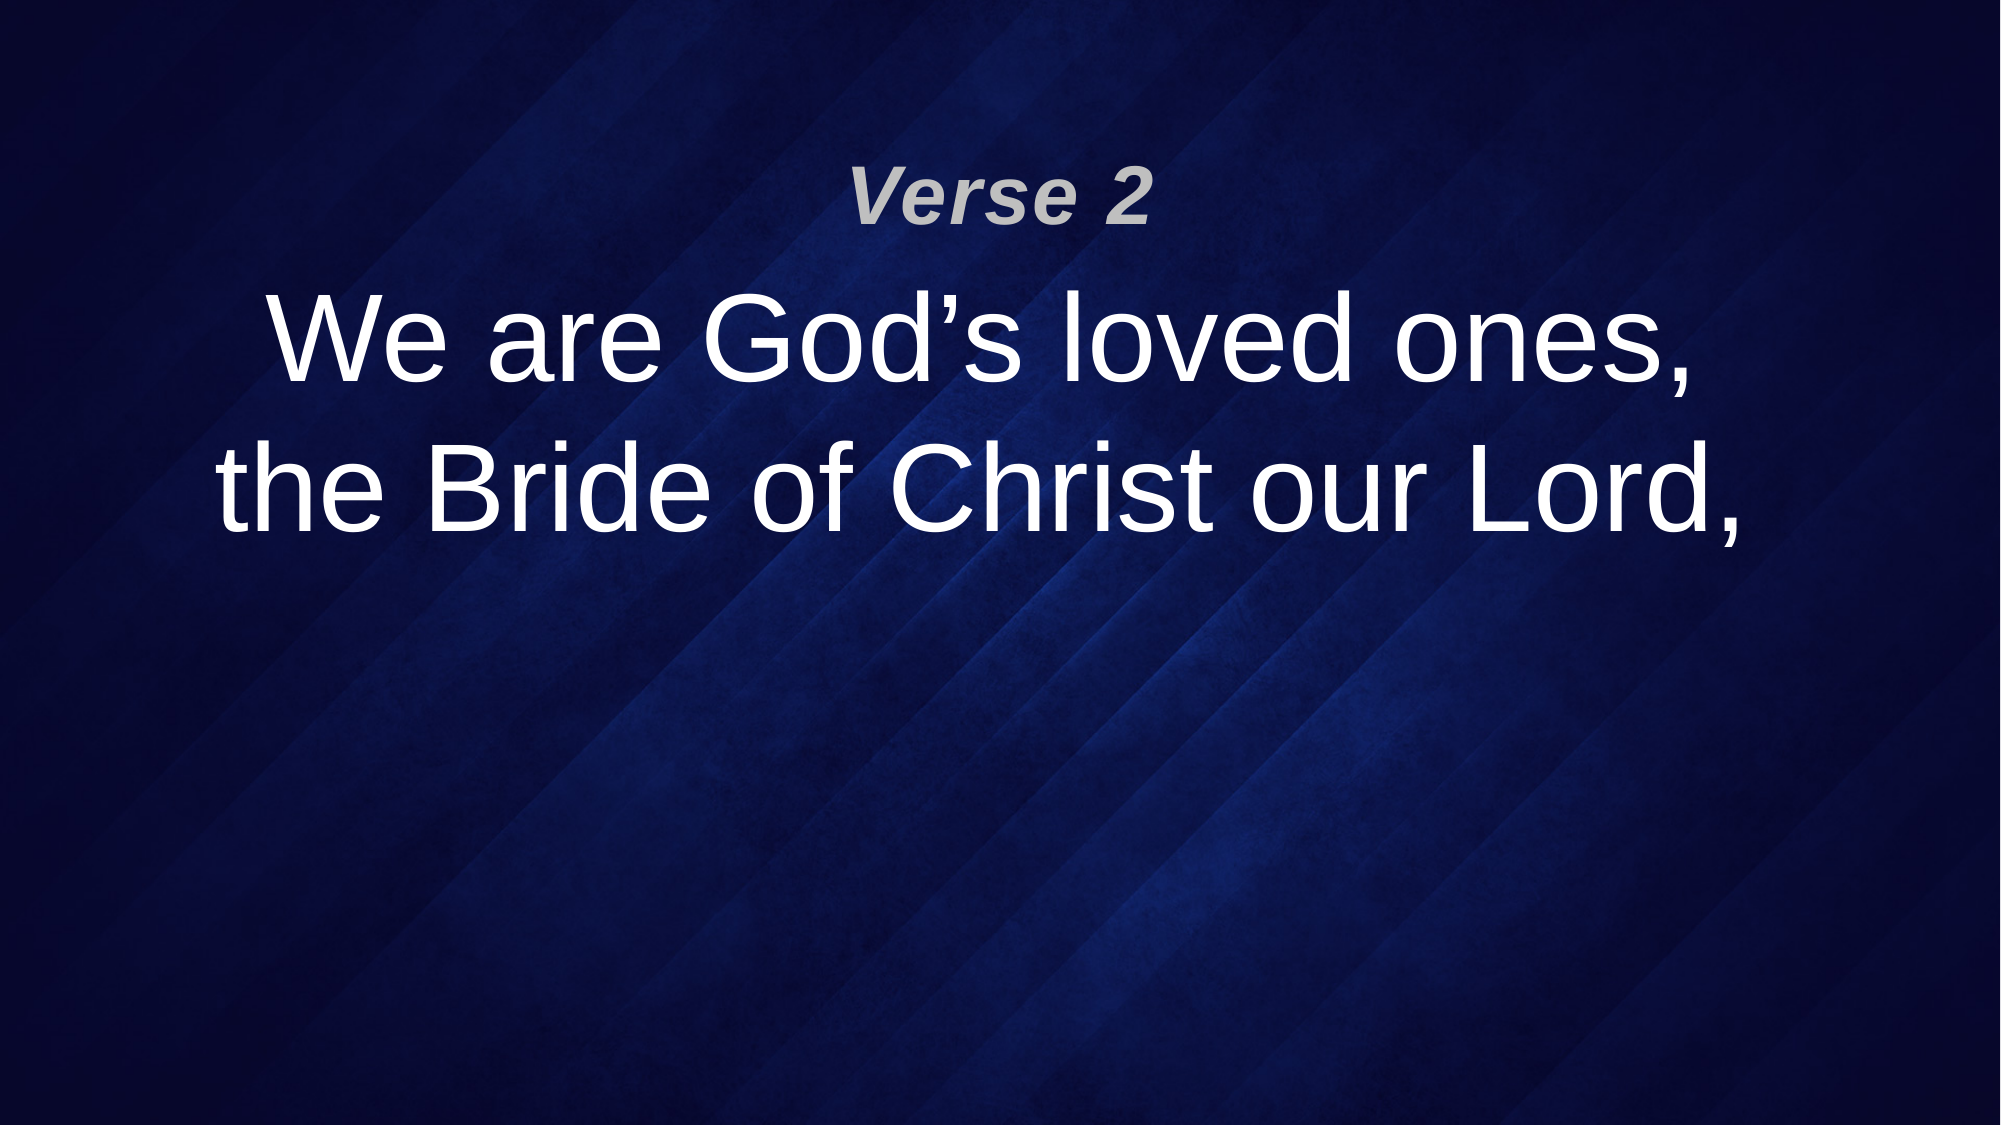

Verse 2
# We are God’s loved ones, the Bride of Christ our Lord,